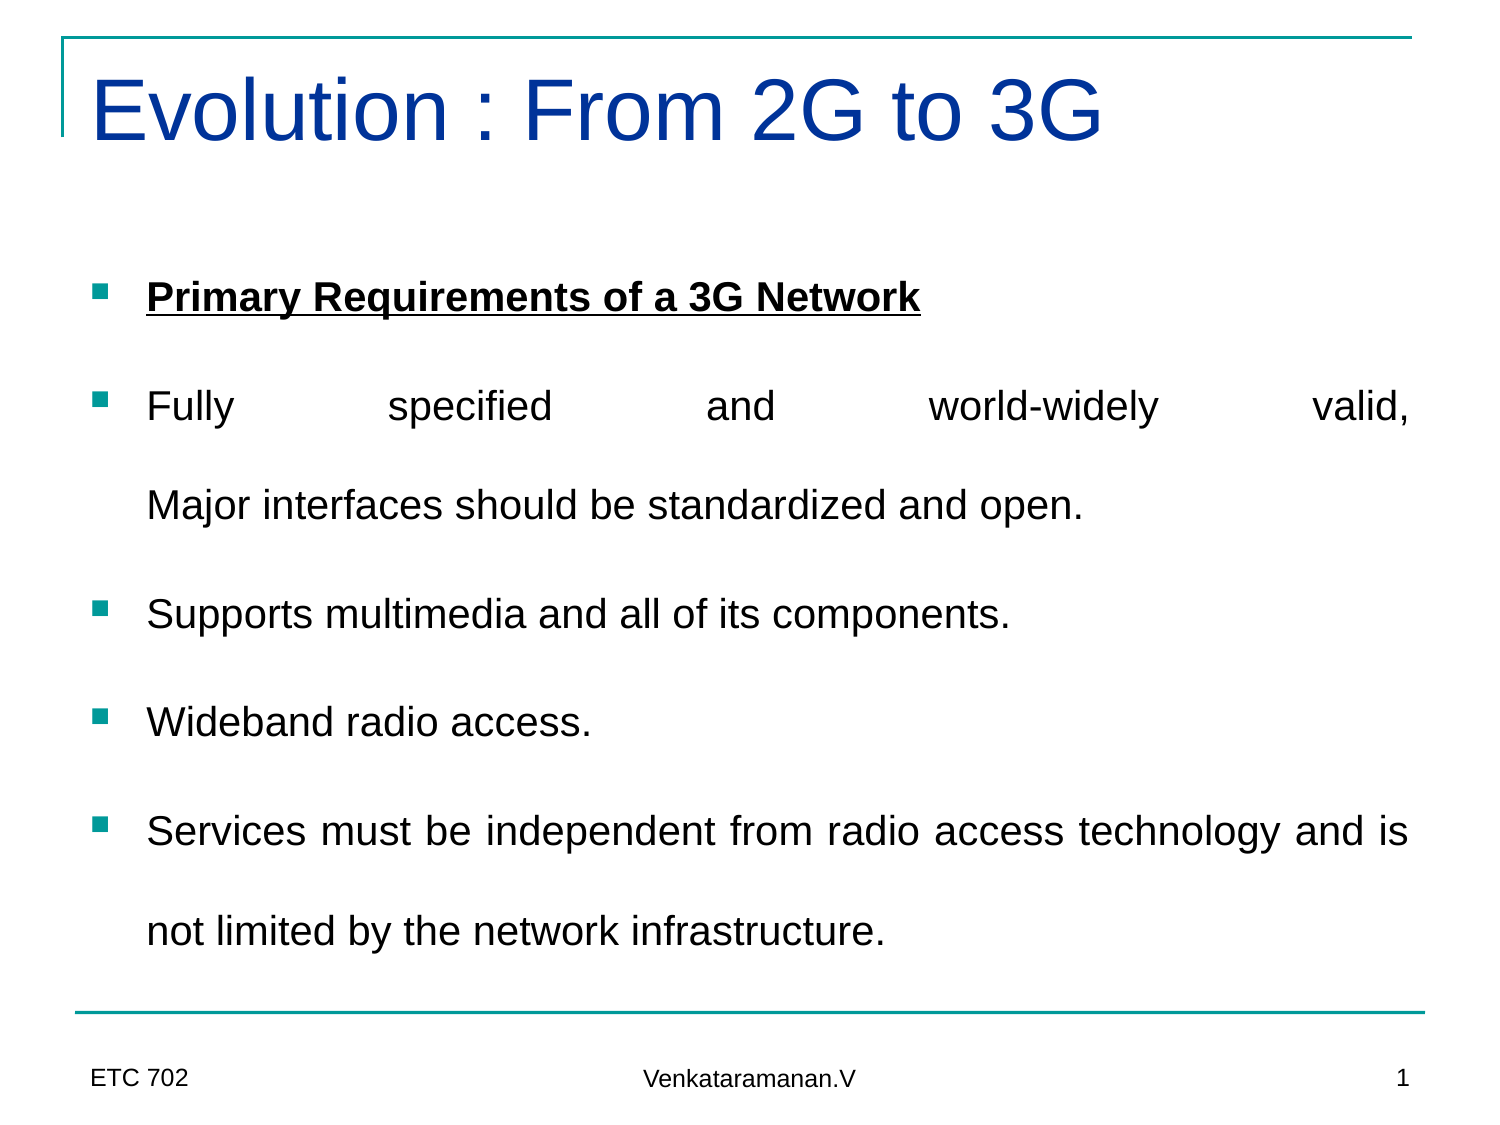

# Evolution : From 2G to 3G
Primary Requirements of a 3G Network
Fully specified and world-widely valid,
Major interfaces should be standardized and open.
Supports multimedia and all of its components.
Wideband radio access.
Services must be independent from radio access technology and is not limited by the network infrastructure.

ETC 702
1
Venkataramanan.V